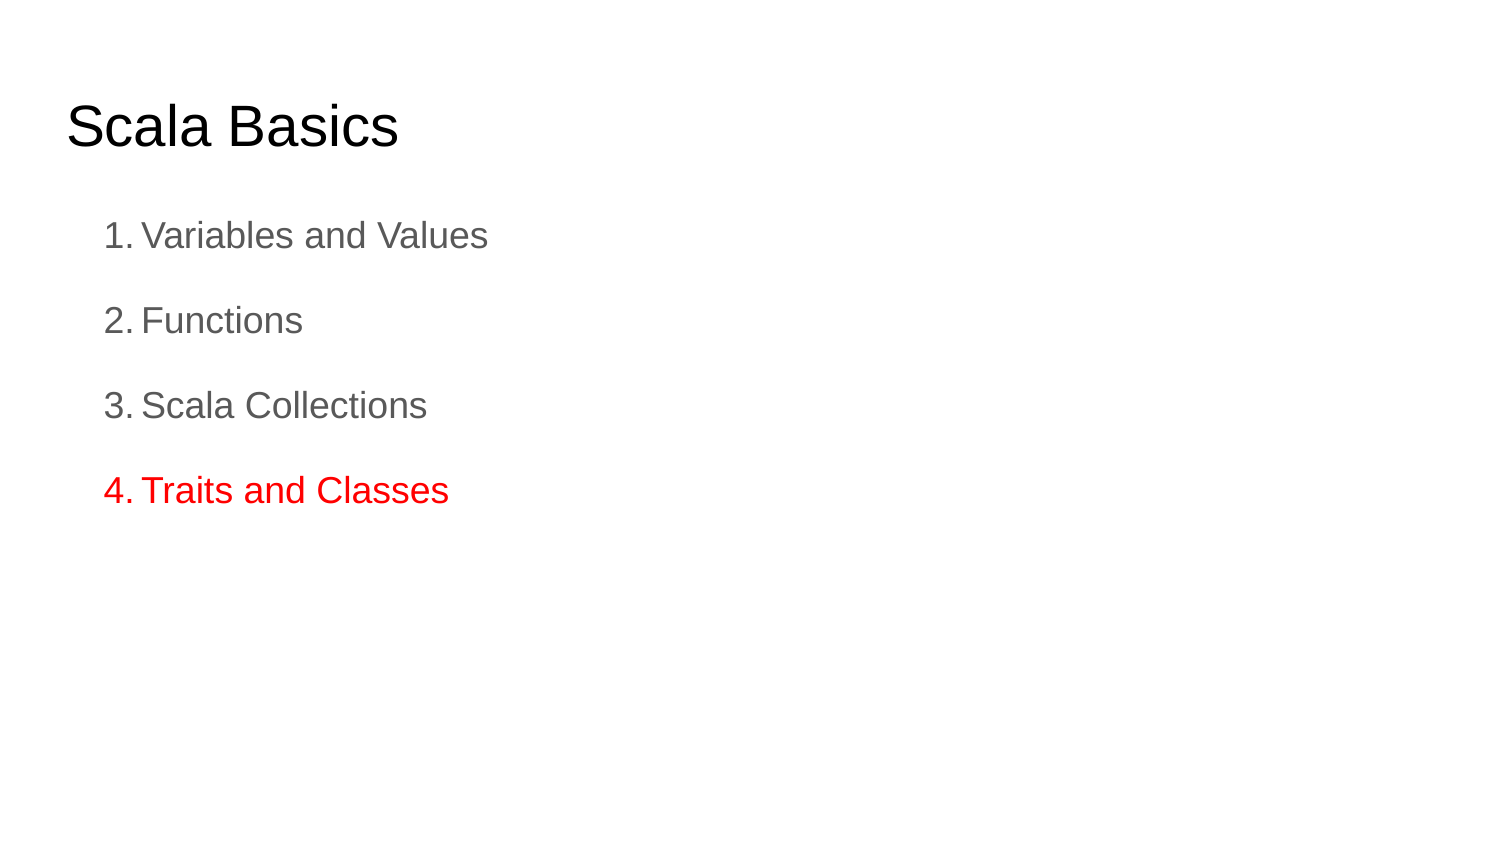

# Scala Basics
Variables and Values
Functions
Scala Collections
Traits and Classes